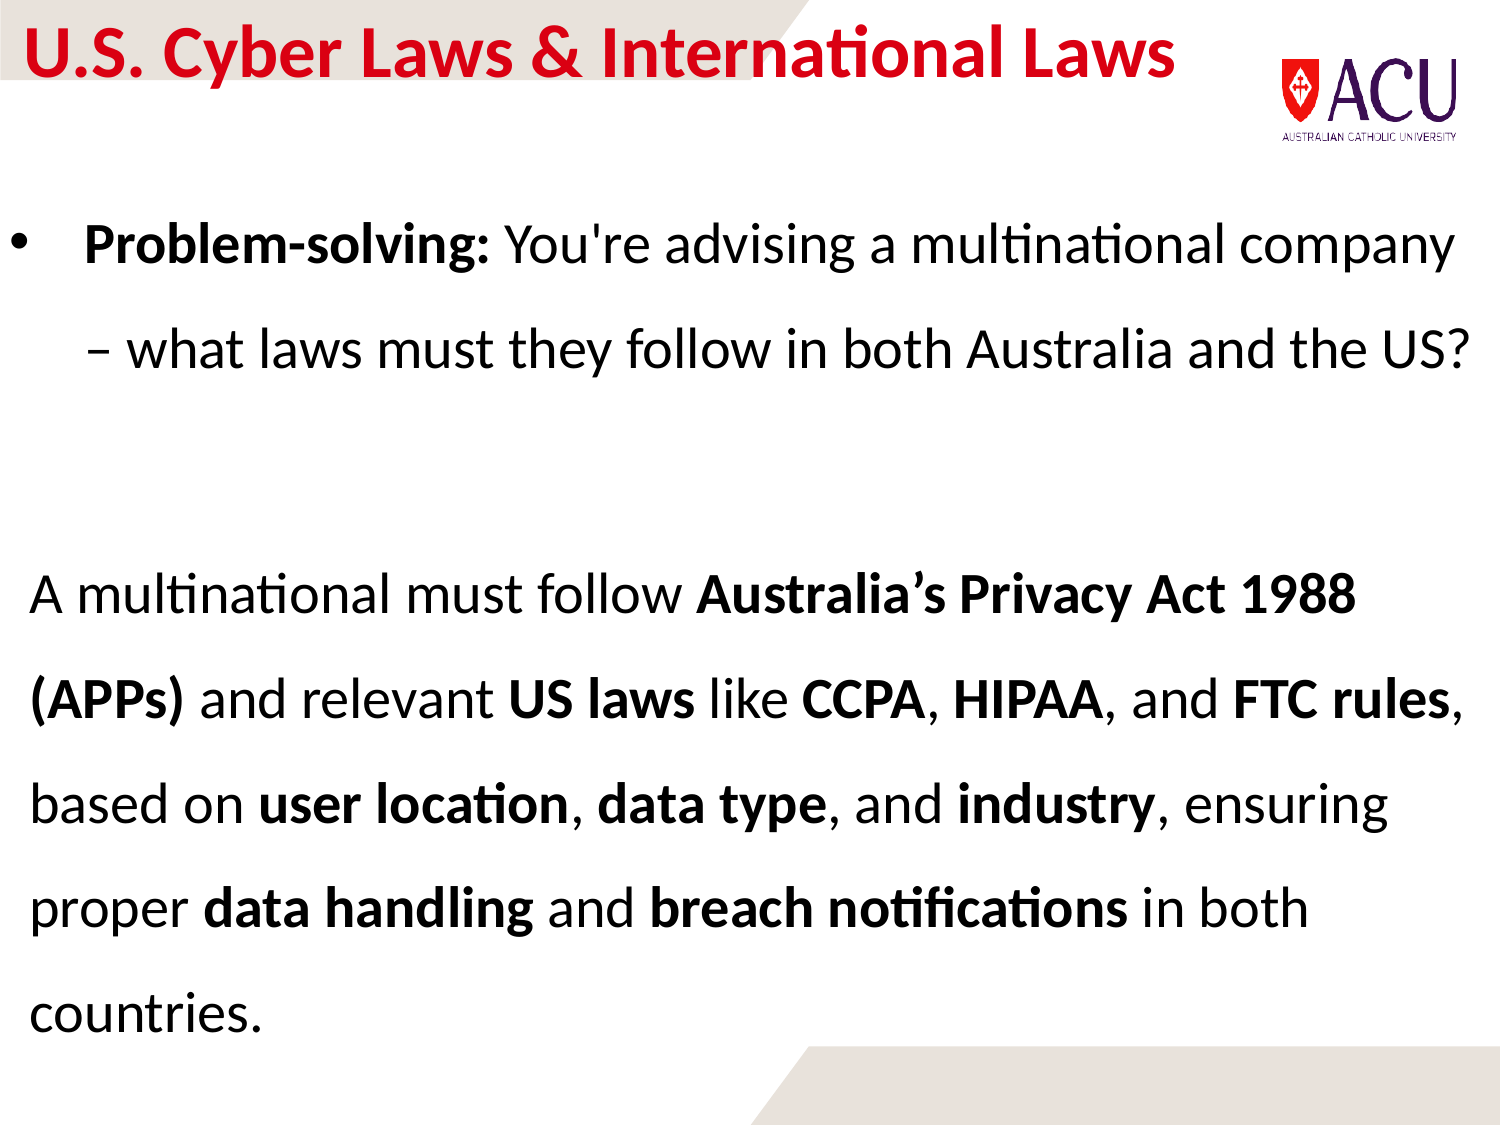

# U.S. Cyber Laws & International Laws
Problem-solving: You're advising a multinational company – what laws must they follow in both Australia and the US?
A multinational must follow Australia’s Privacy Act 1988 (APPs) and relevant US laws like CCPA, HIPAA, and FTC rules, based on user location, data type, and industry, ensuring proper data handling and breach notifications in both countries.